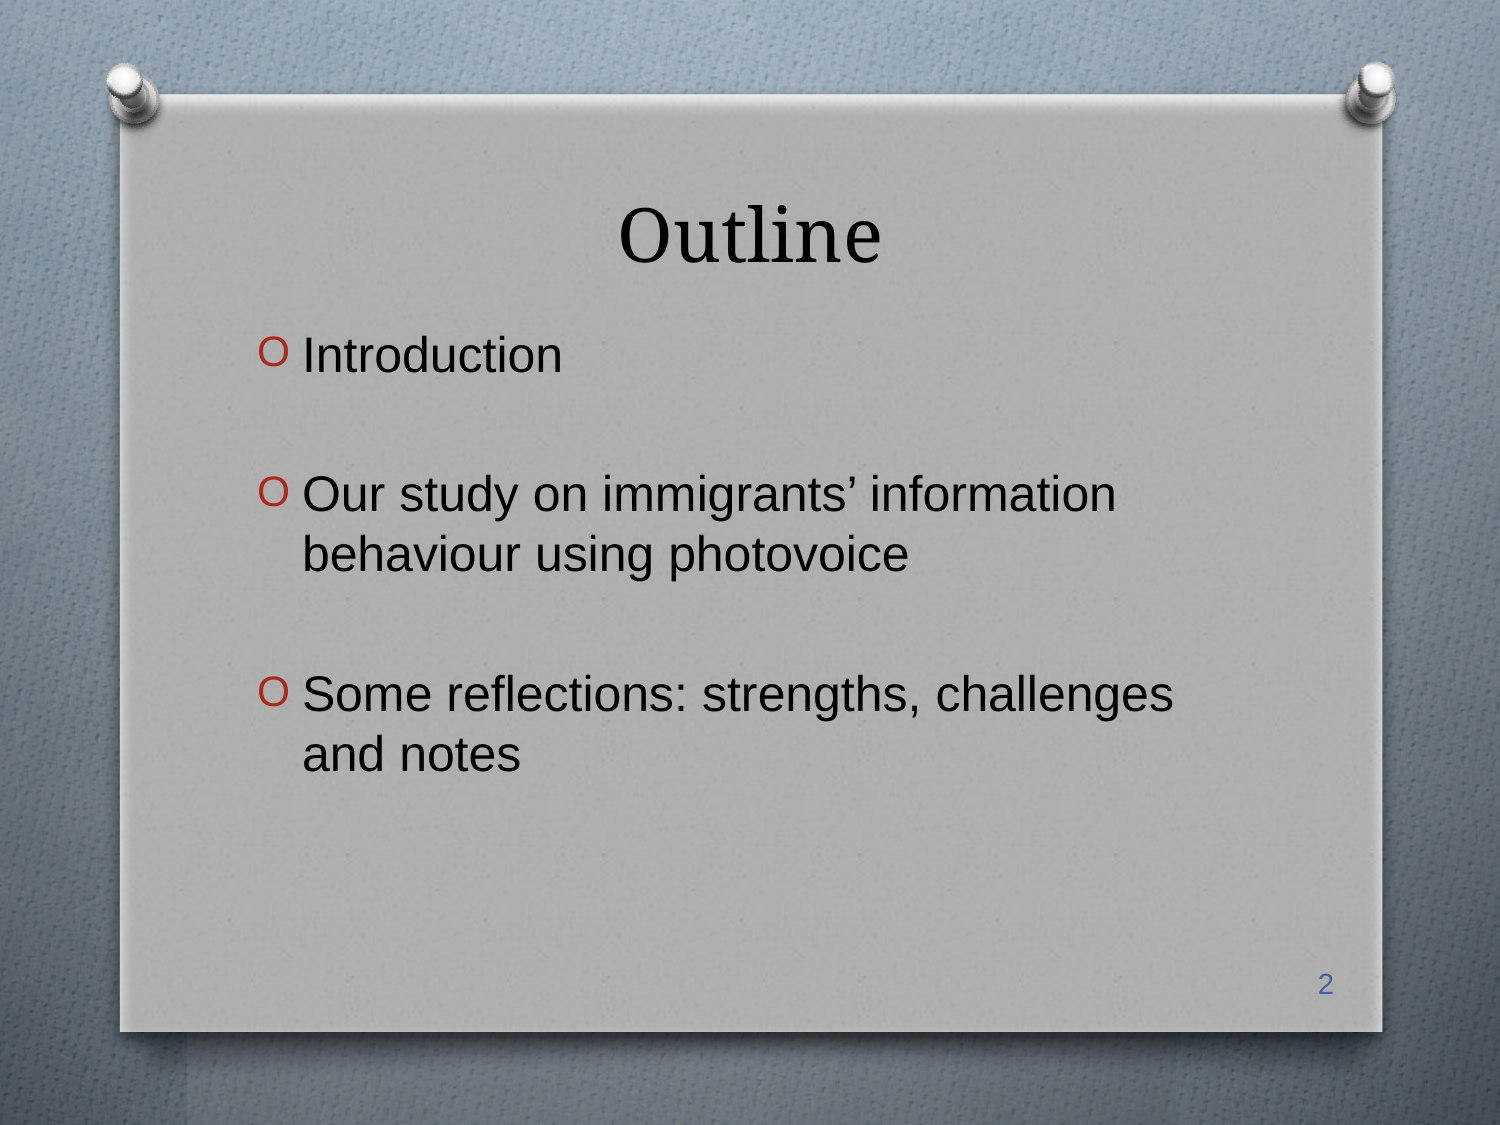

# Outline
Introduction

Our study on immigrants’ information behaviour using photovoice

Some reflections: strengths, challenges and notes
2